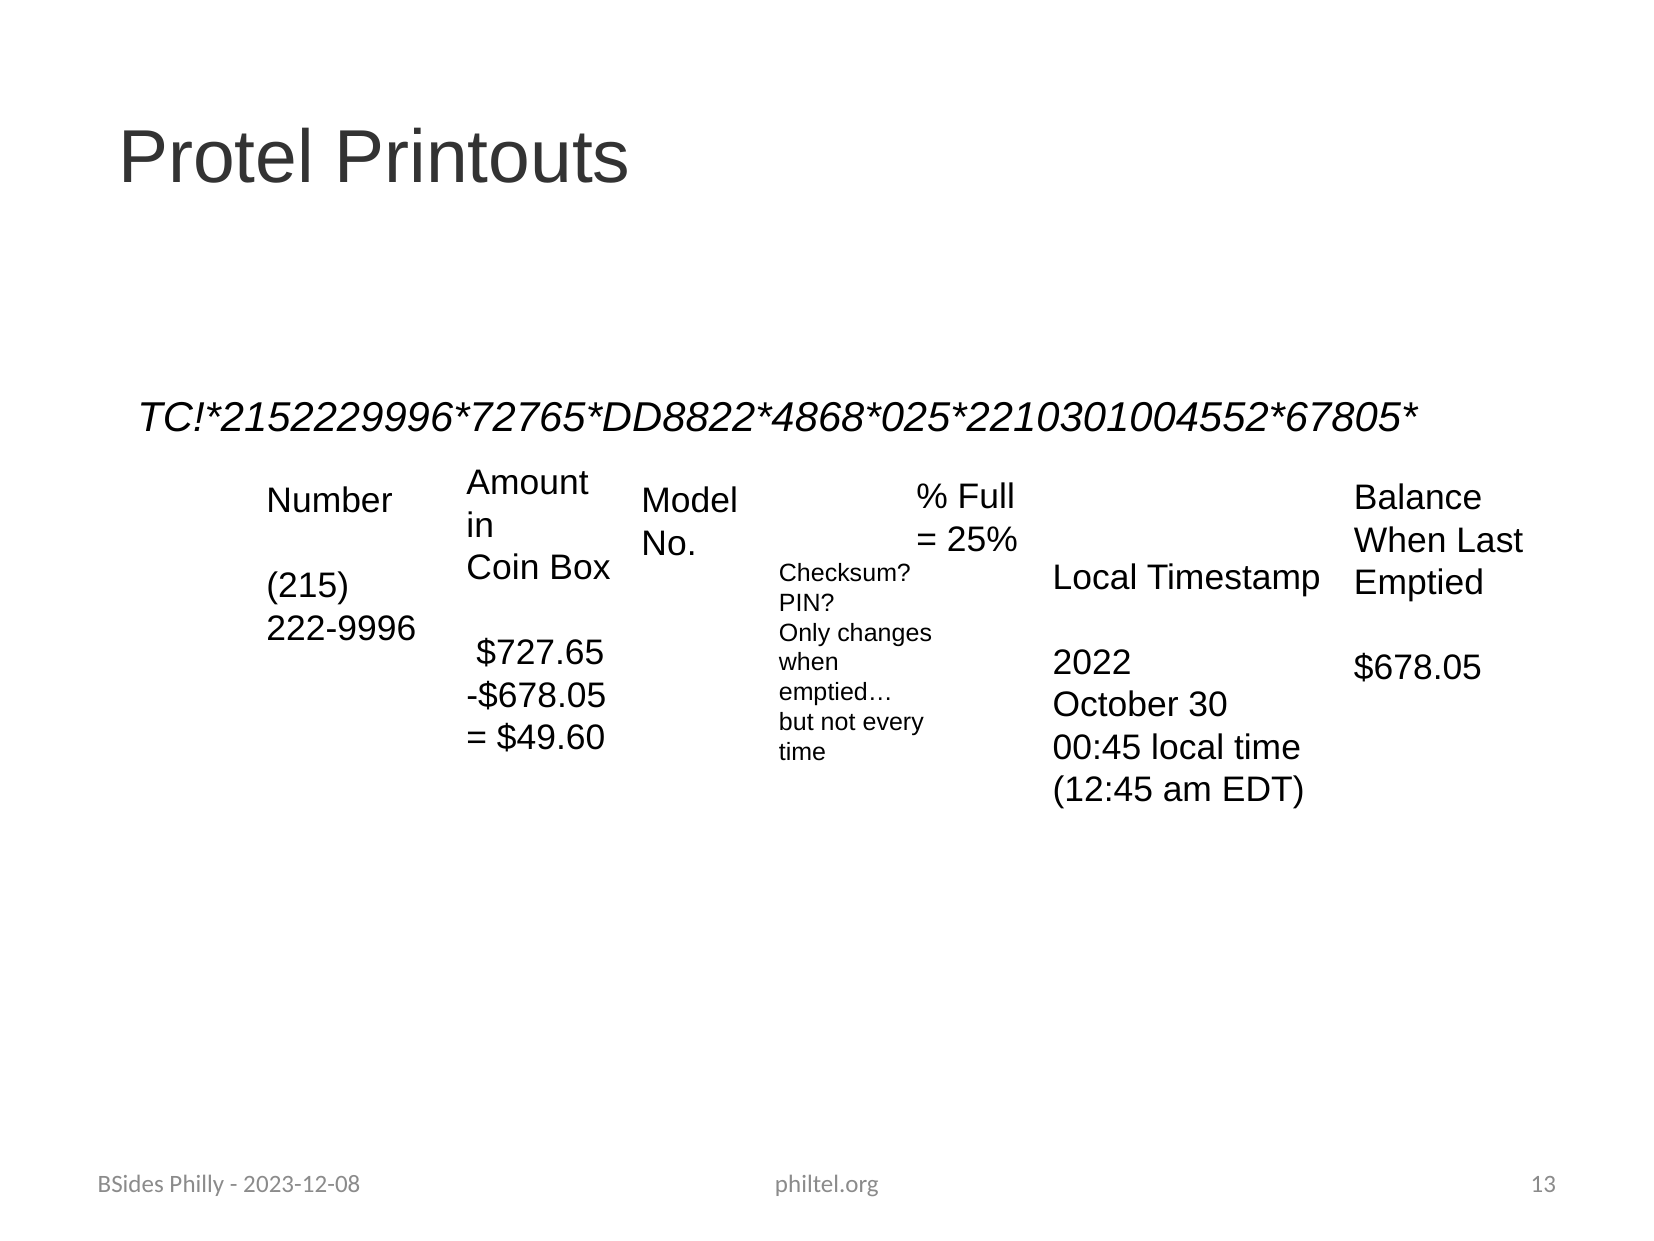

Protel Printouts
TC!*2152229996*72765*DD8822*4868*025*2210301004552*67805*
Amount in
Coin Box

 $727.65
-$678.05
= $49.60
% Full
= 25%
Balance When Last Emptied

$678.05
Model No.
Number

(215)
222-9996
Local Timestamp

2022
October 30
00:45 local time
(12:45 am EDT)
Checksum?
PIN?
Only changes when emptied…
but not every time
BSides Philly - 2023-12-08
philtel.org
13